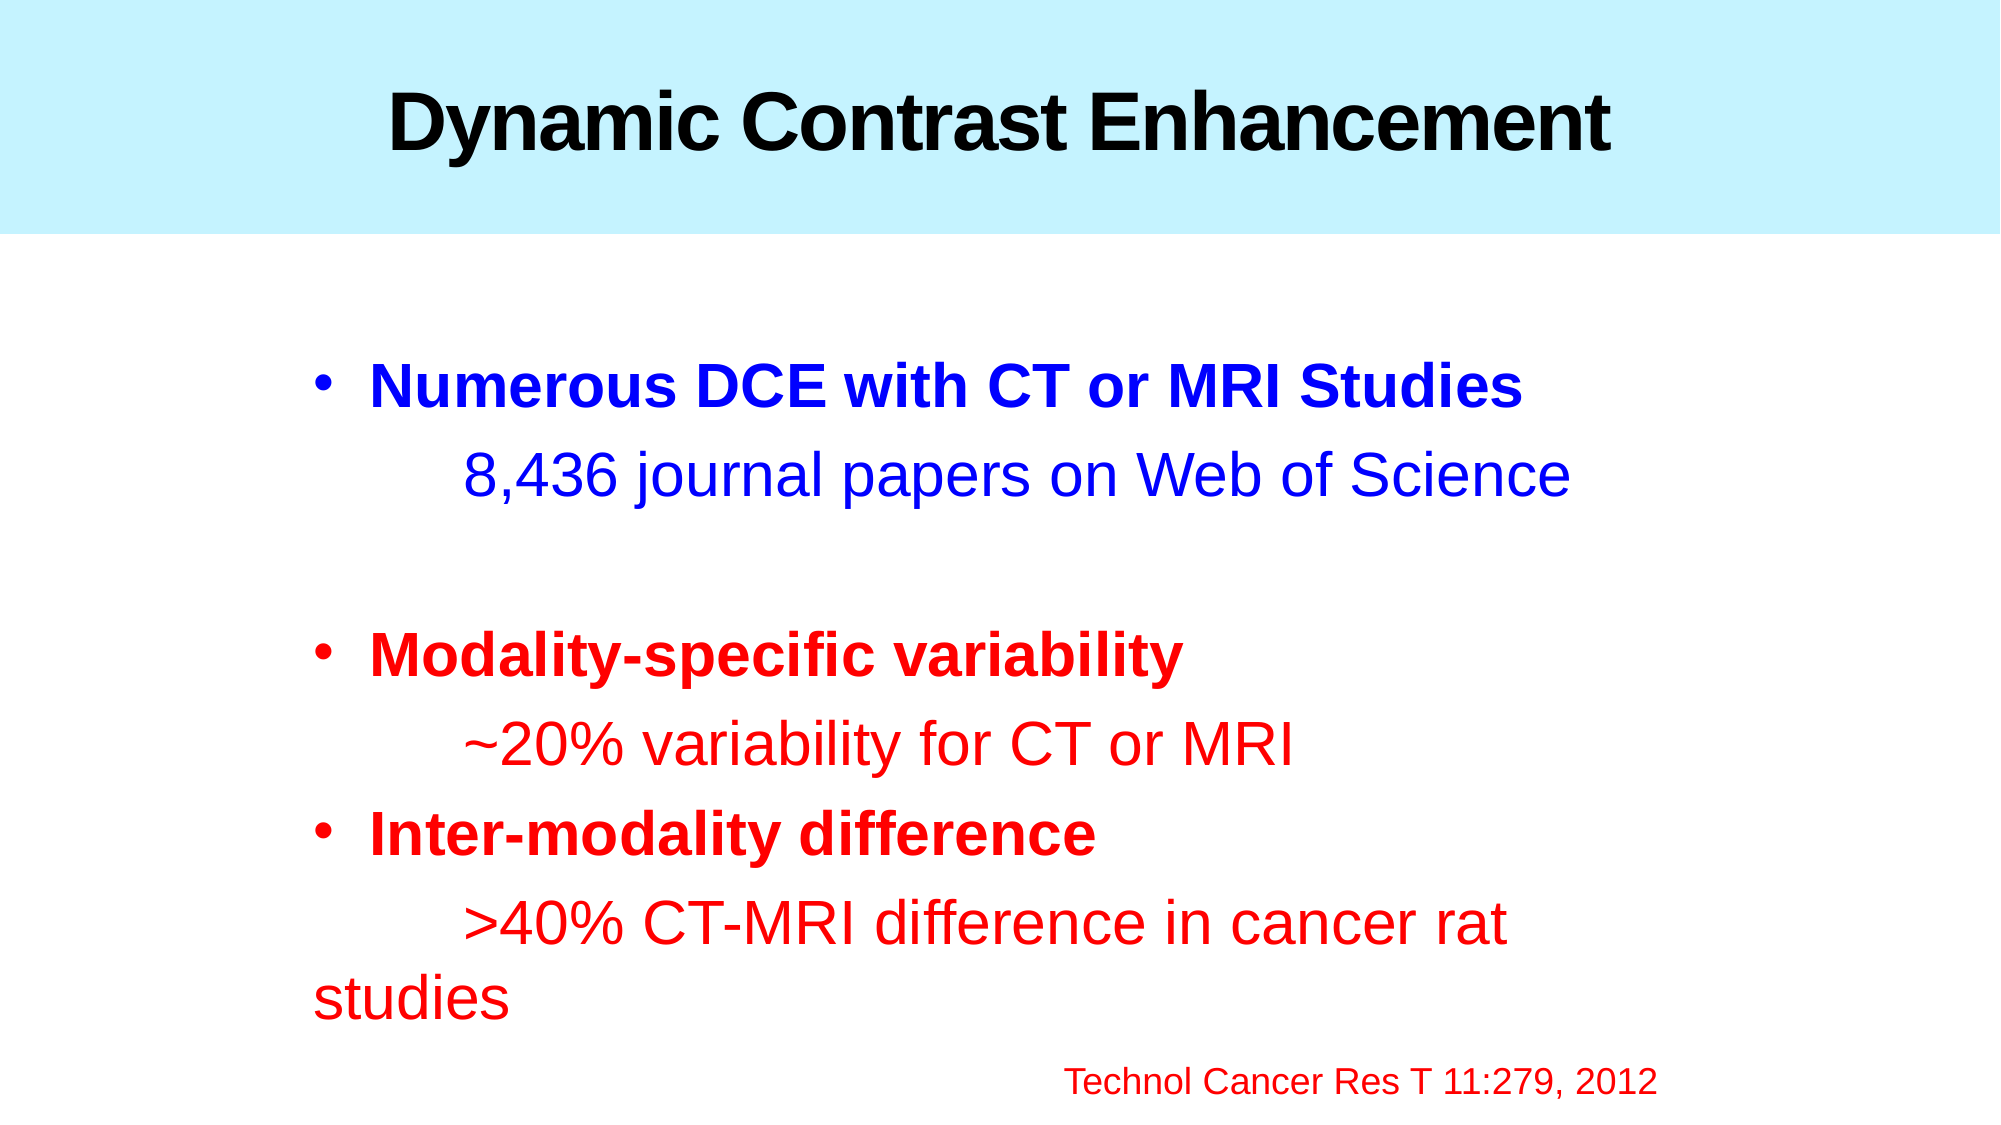

# Dynamic Contrast Enhancement
Numerous DCE with CT or MRI Studies
	8,436 journal papers on Web of Science

Modality-specific variability
	~20% variability for CT or MRI
Inter-modality difference
	>40% CT-MRI difference in cancer rat studies
					Technol Cancer Res T 11:279, 2012